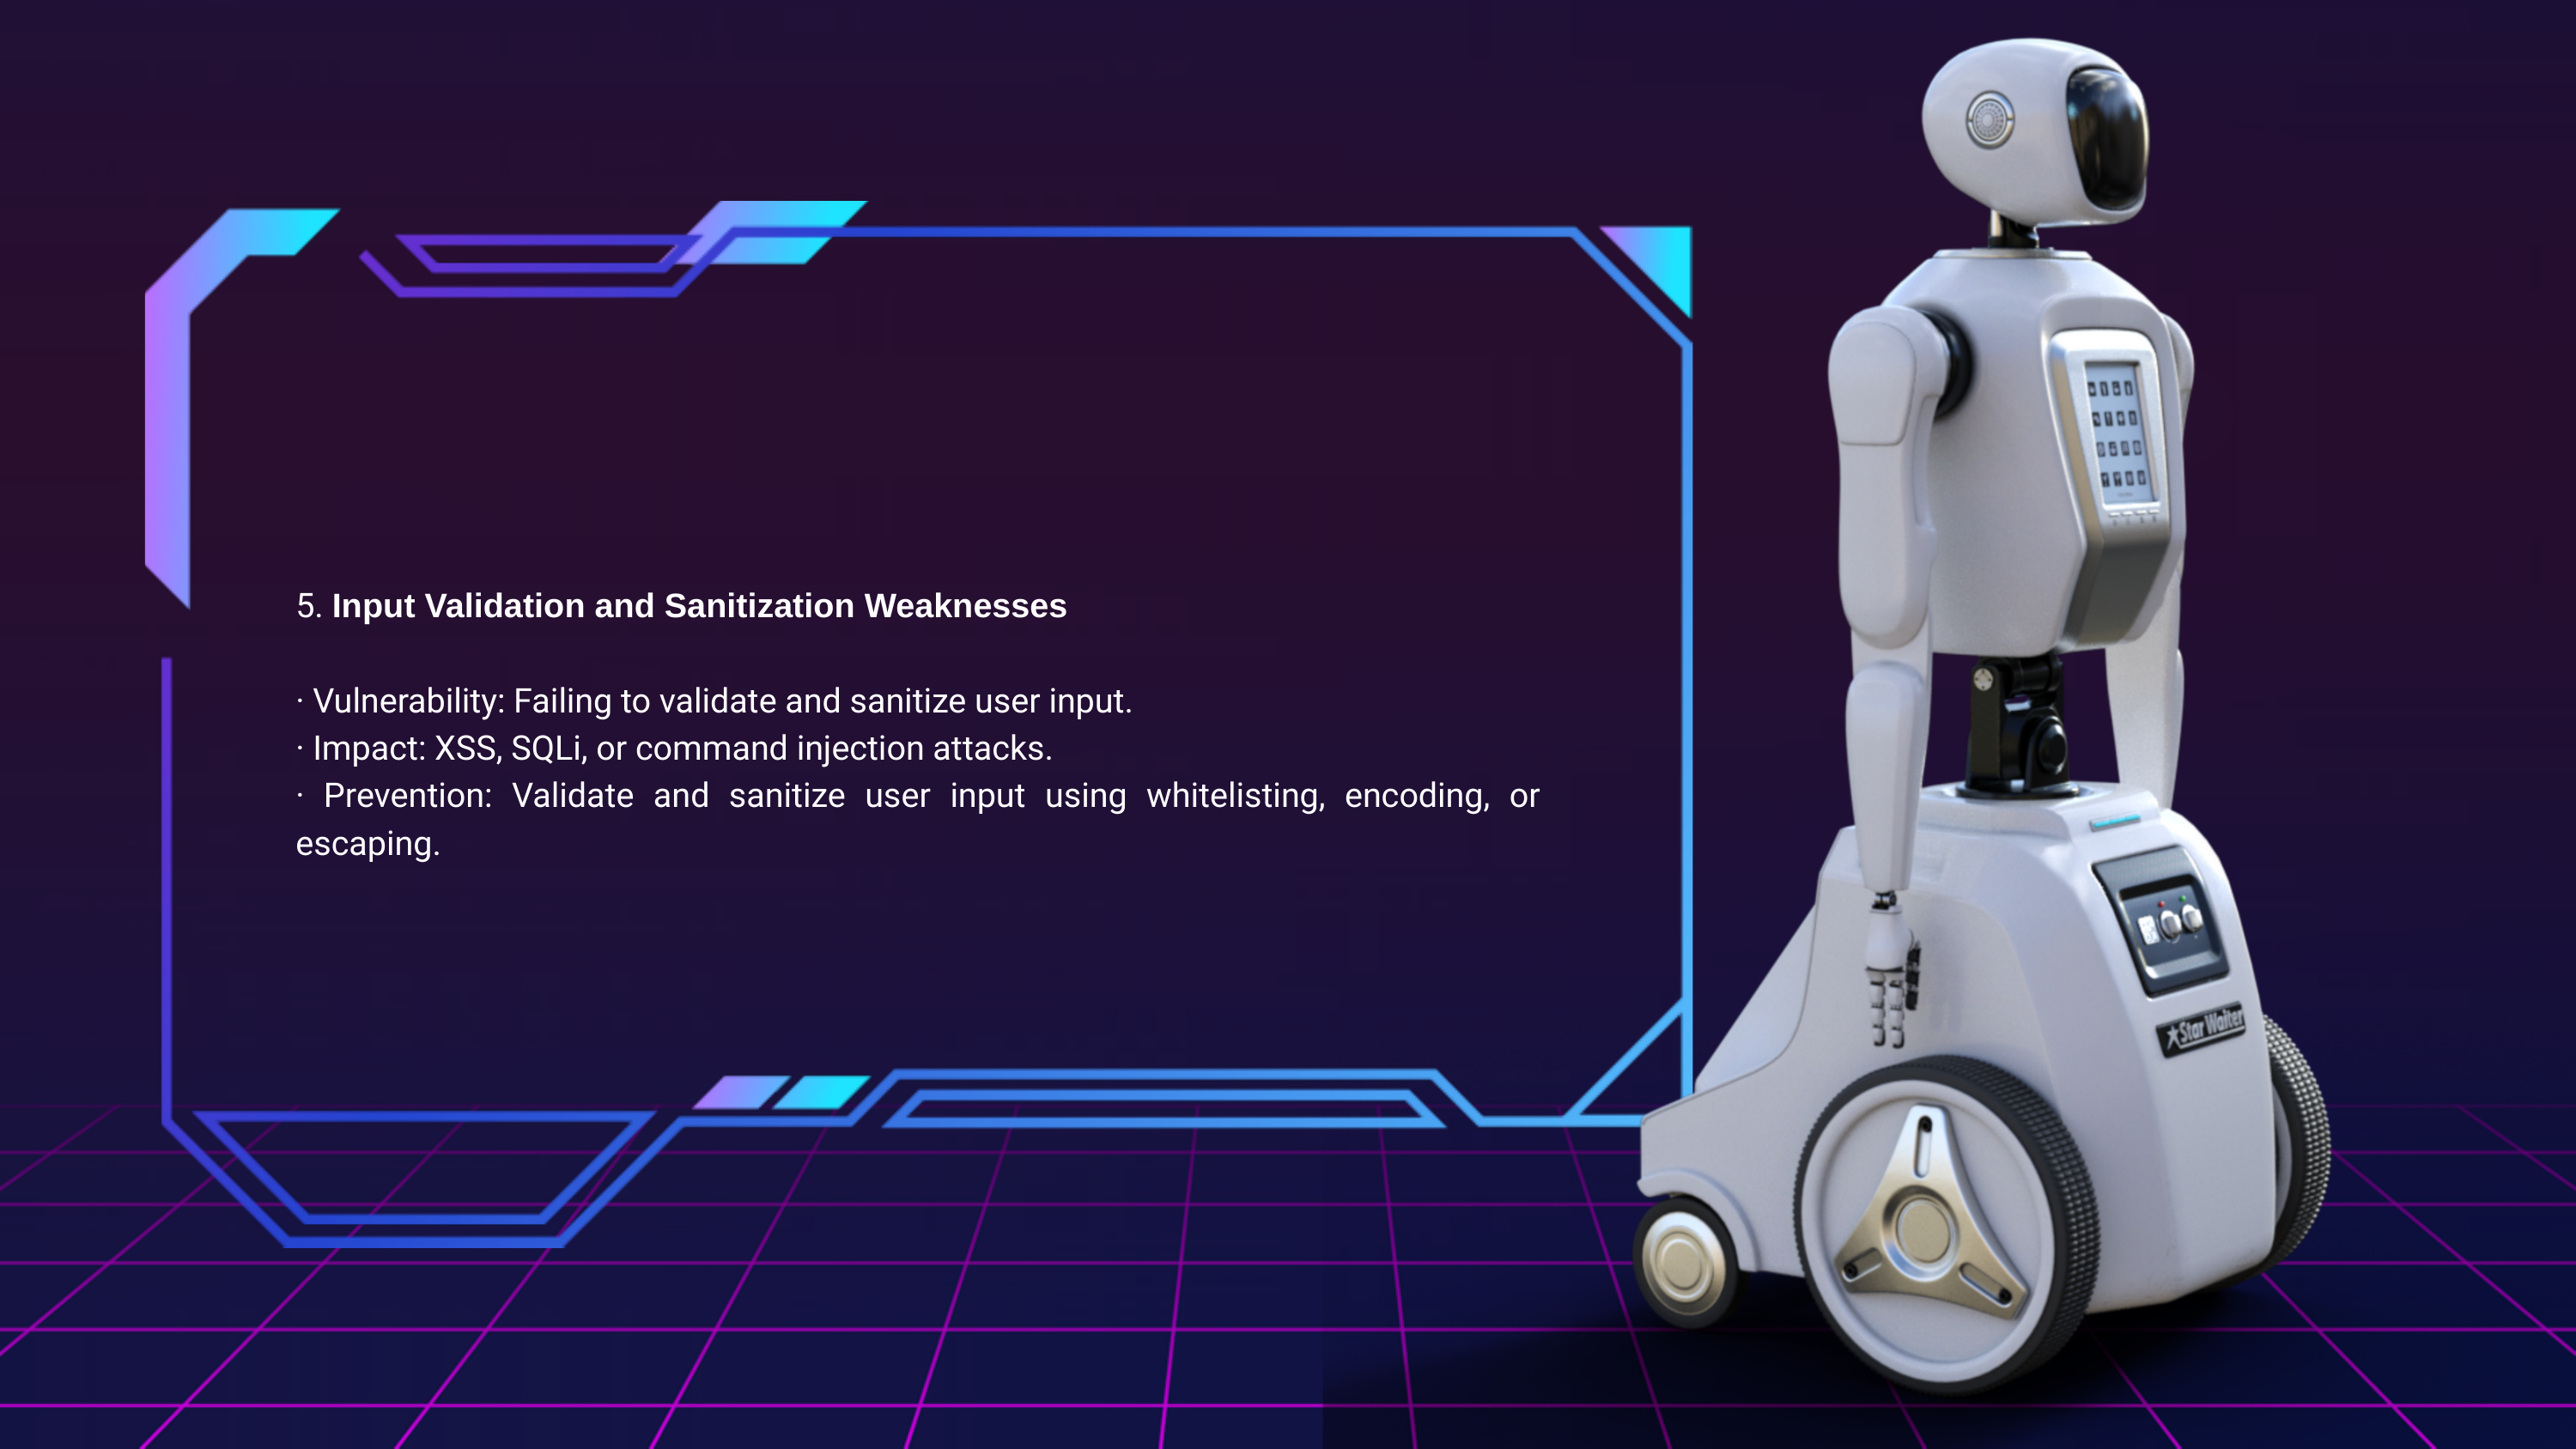

5. Input Validation and Sanitization Weaknesses

· Vulnerability: Failing to validate and sanitize user input.
· Impact: XSS, SQLi, or command injection attacks.
· Prevention: Validate and sanitize user input using whitelisting, encoding, or escaping.